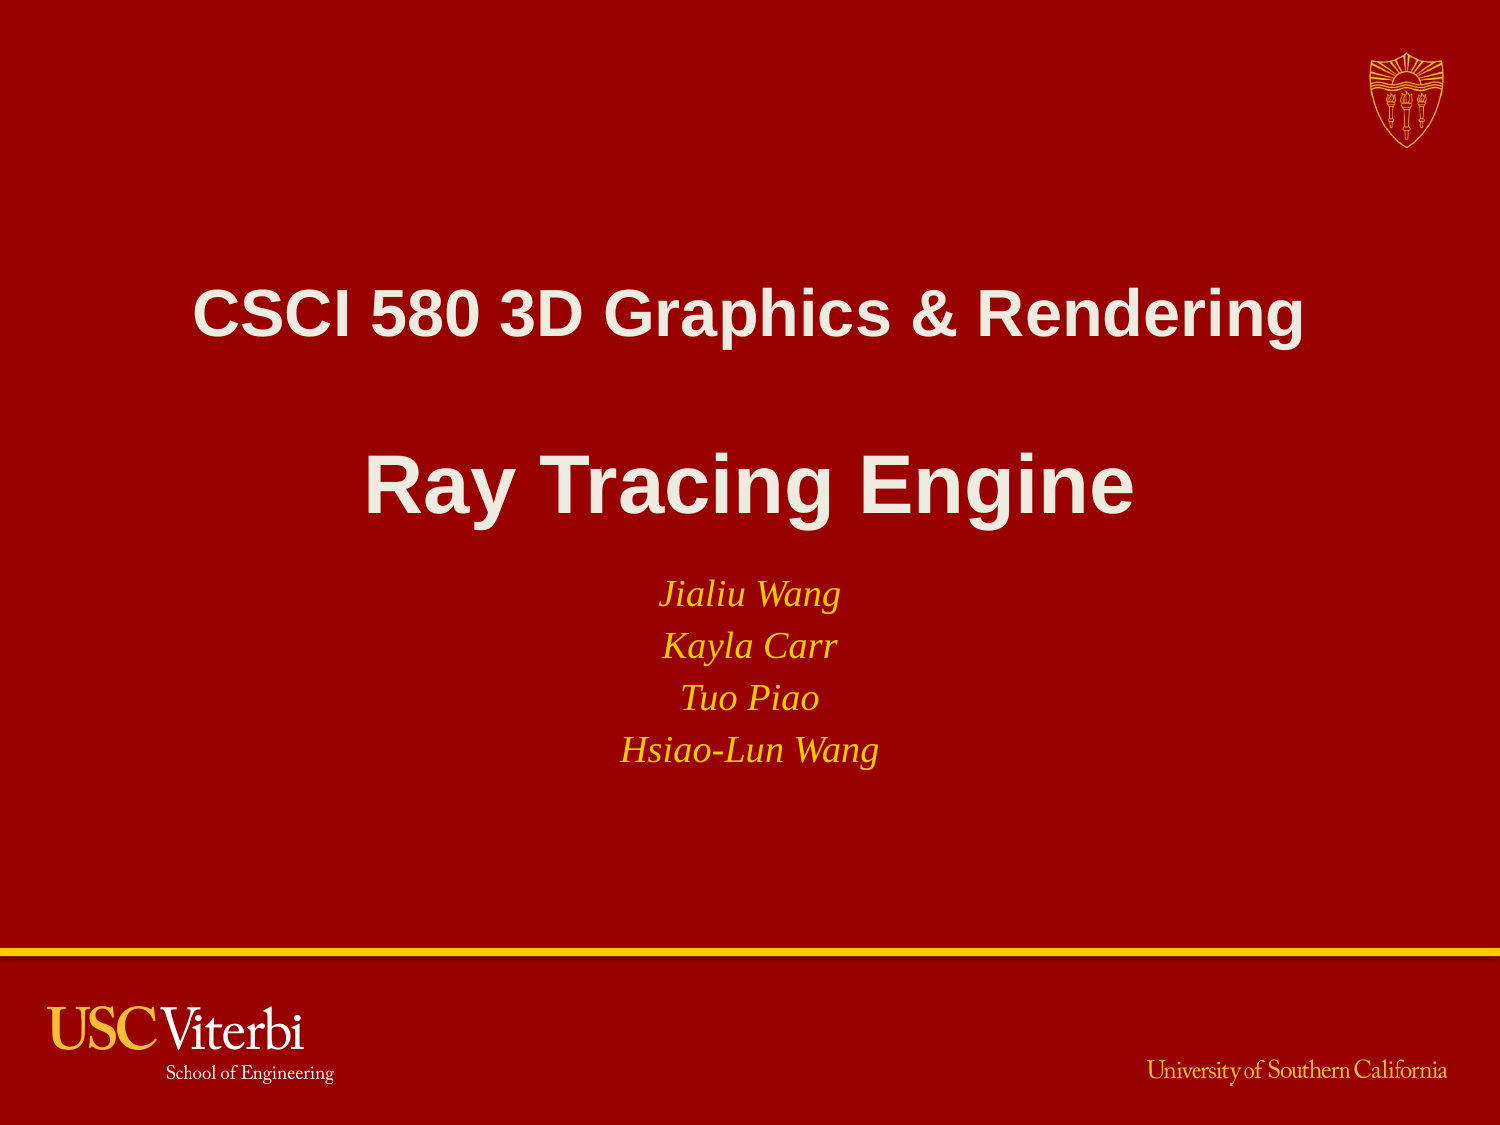

CSCI 580 3D Graphics & Rendering
Ray Tracing Engine
Jialiu Wang
Kayla Carr
Tuo Piao
Hsiao-Lun Wang